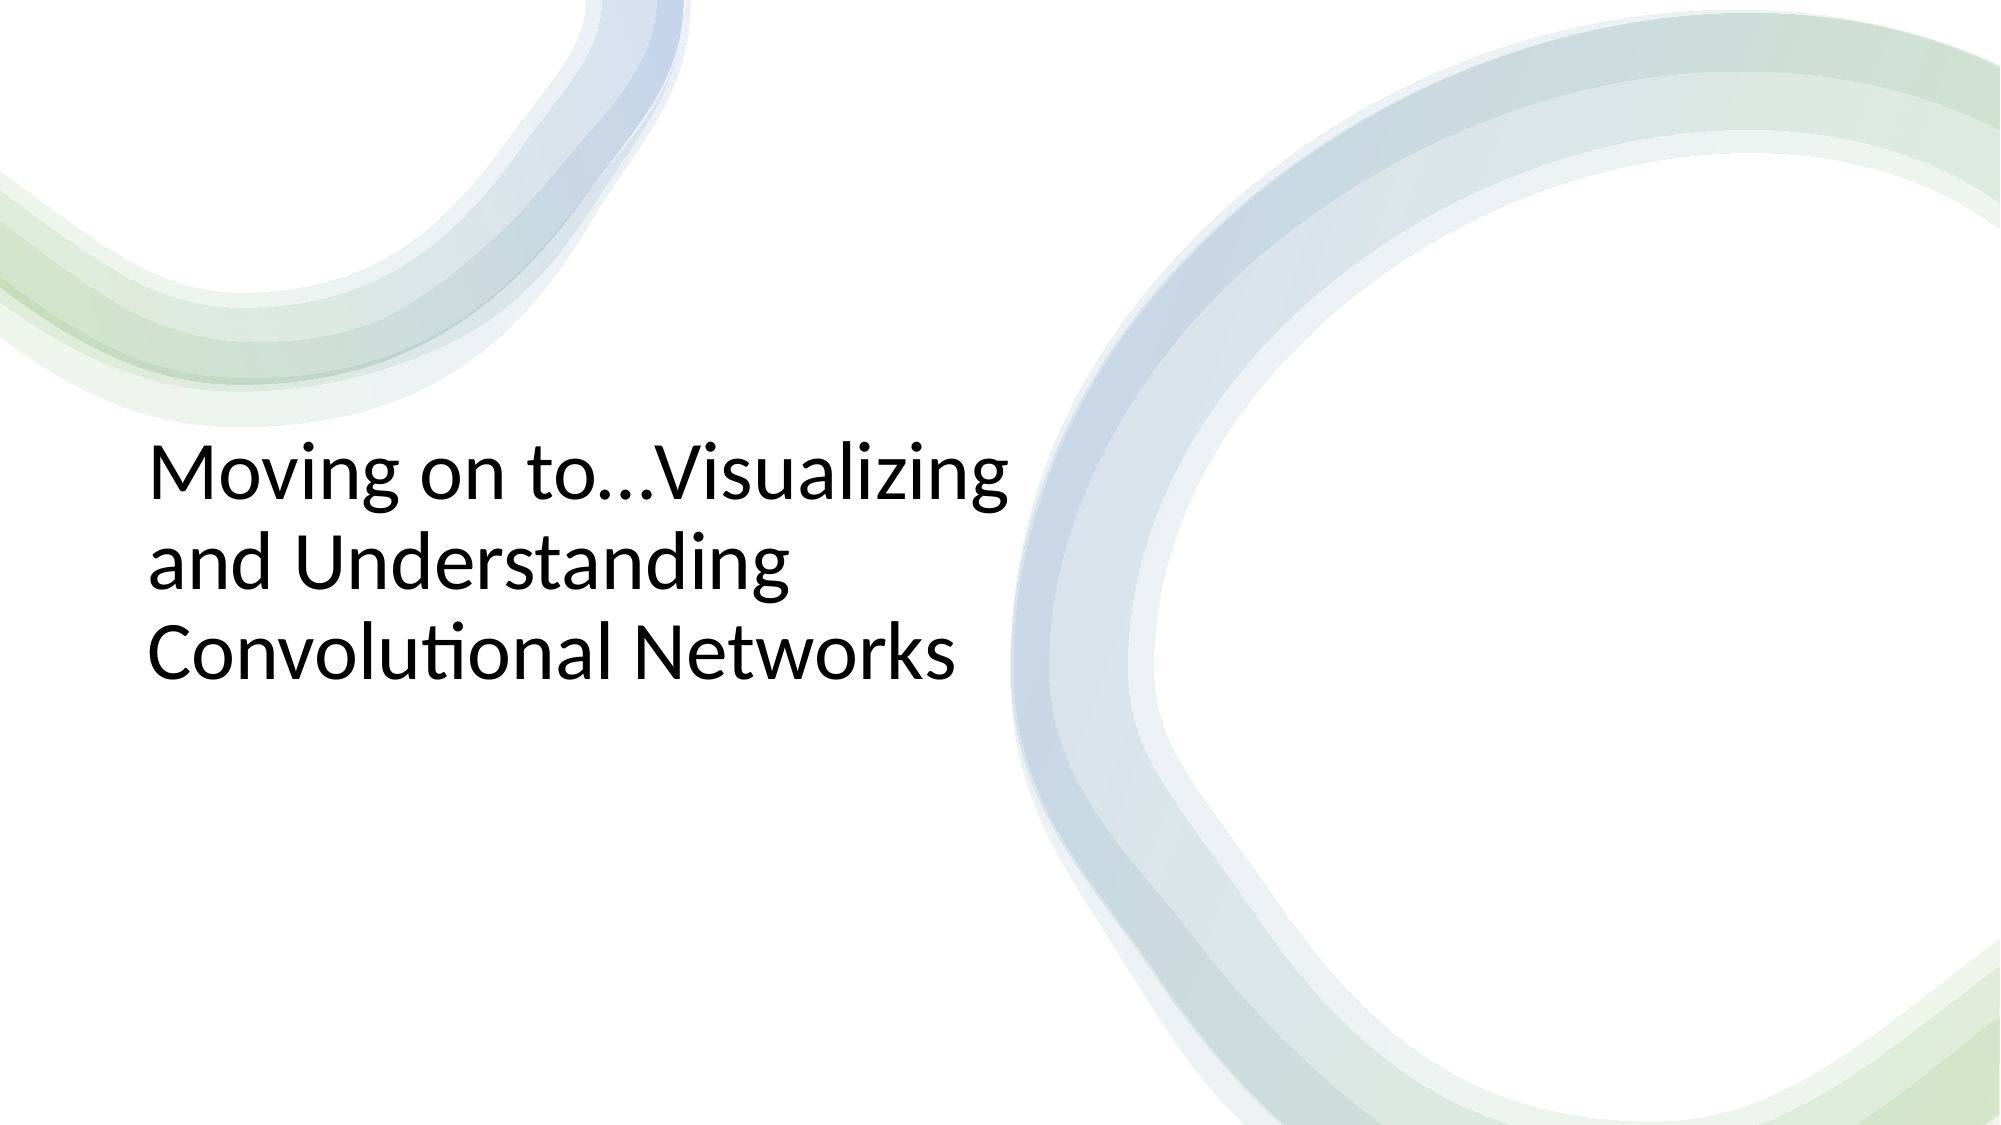

# Moving on to…Visualizing and Understanding Convolutional Networks